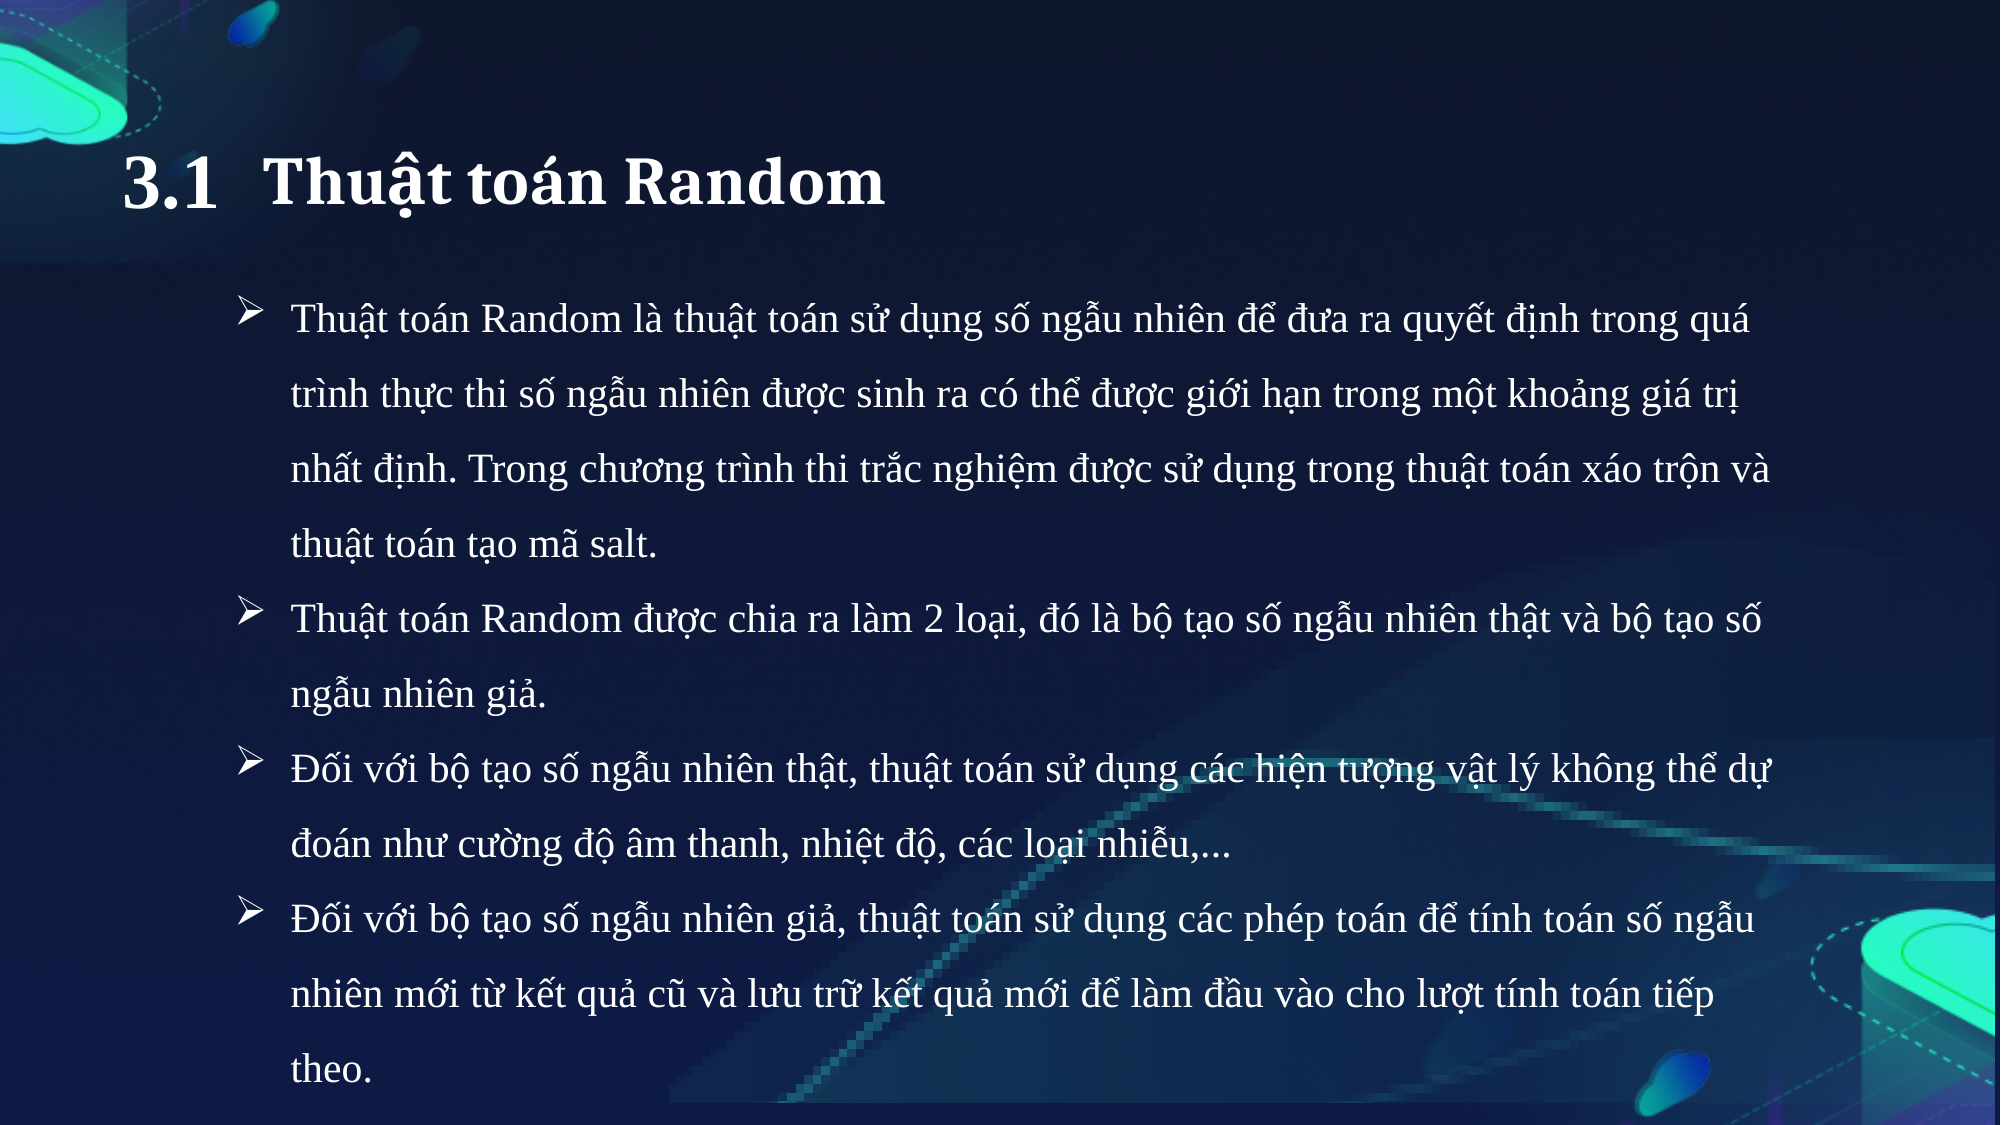

3.1
Thuật toán Random
Thuật toán Random là thuật toán sử dụng số ngẫu nhiên để đưa ra quyết định trong quá trình thực thi số ngẫu nhiên được sinh ra có thể được giới hạn trong một khoảng giá trị nhất định. Trong chương trình thi trắc nghiệm được sử dụng trong thuật toán xáo trộn và thuật toán tạo mã salt.
Thuật toán Random được chia ra làm 2 loại, đó là bộ tạo số ngẫu nhiên thật và bộ tạo số ngẫu nhiên giả.
Đối với bộ tạo số ngẫu nhiên thật, thuật toán sử dụng các hiện tượng vật lý không thể dự đoán như cường độ âm thanh, nhiệt độ, các loại nhiễu,...
Đối với bộ tạo số ngẫu nhiên giả, thuật toán sử dụng các phép toán để tính toán số ngẫu nhiên mới từ kết quả cũ và lưu trữ kết quả mới để làm đầu vào cho lượt tính toán tiếp theo.